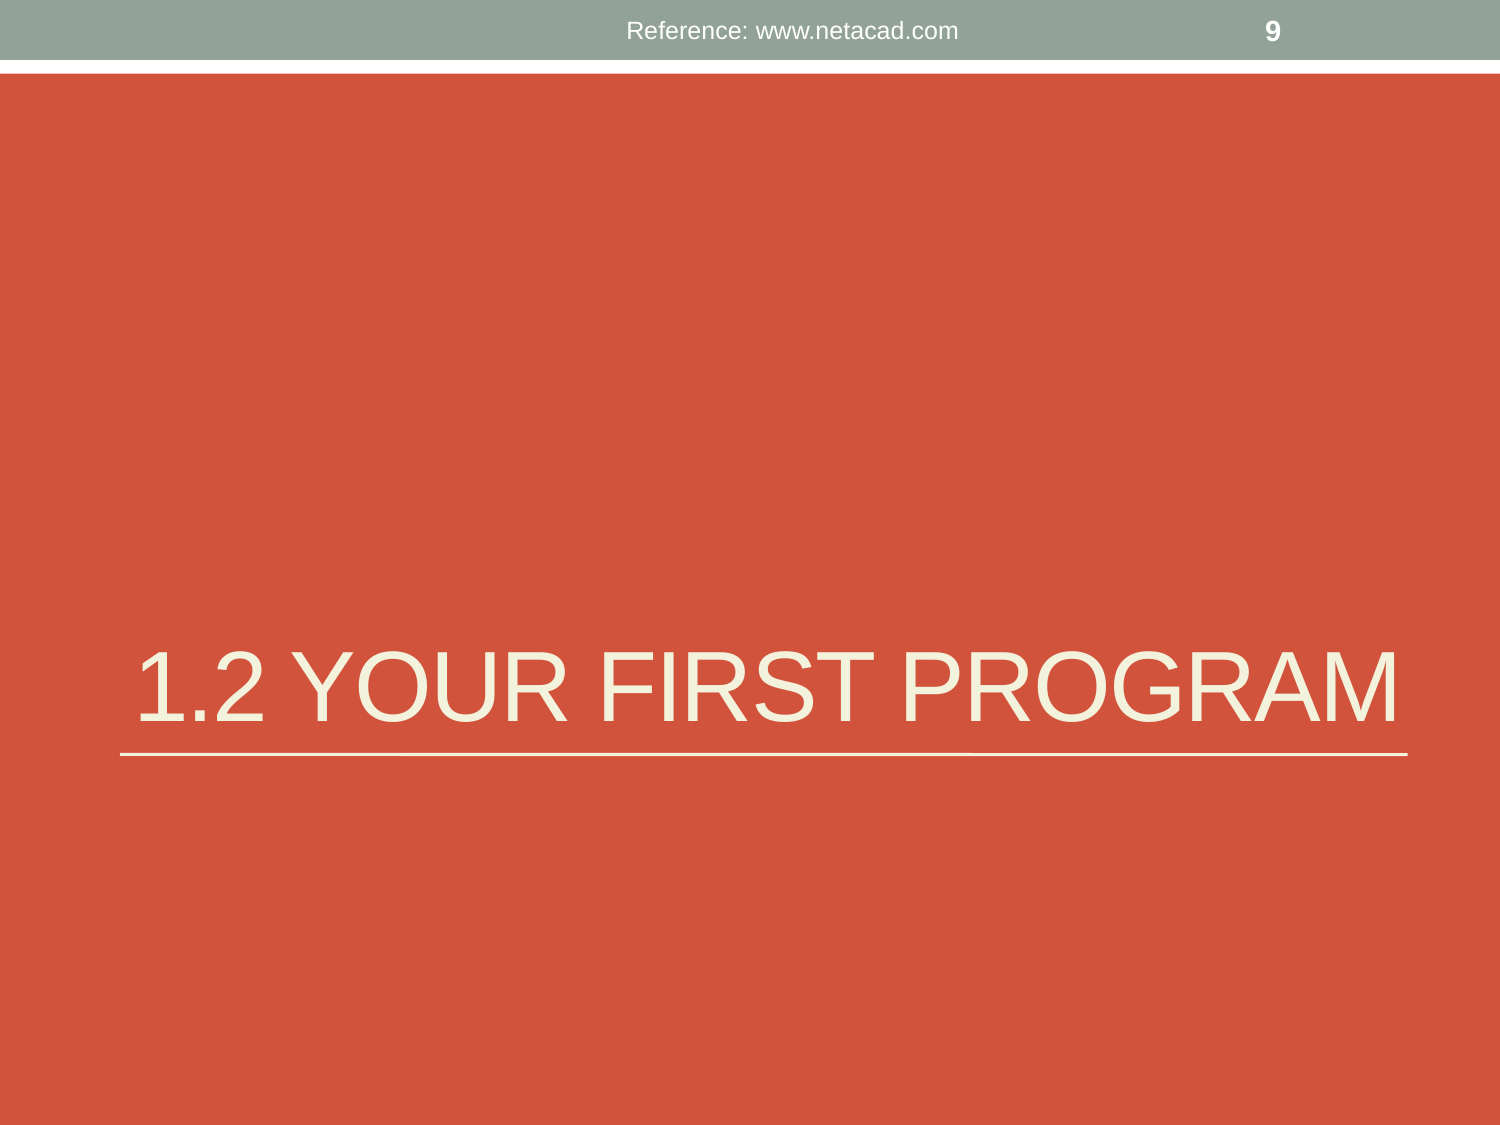

Reference: www.netacad.com
9
# 1.2 Your first program